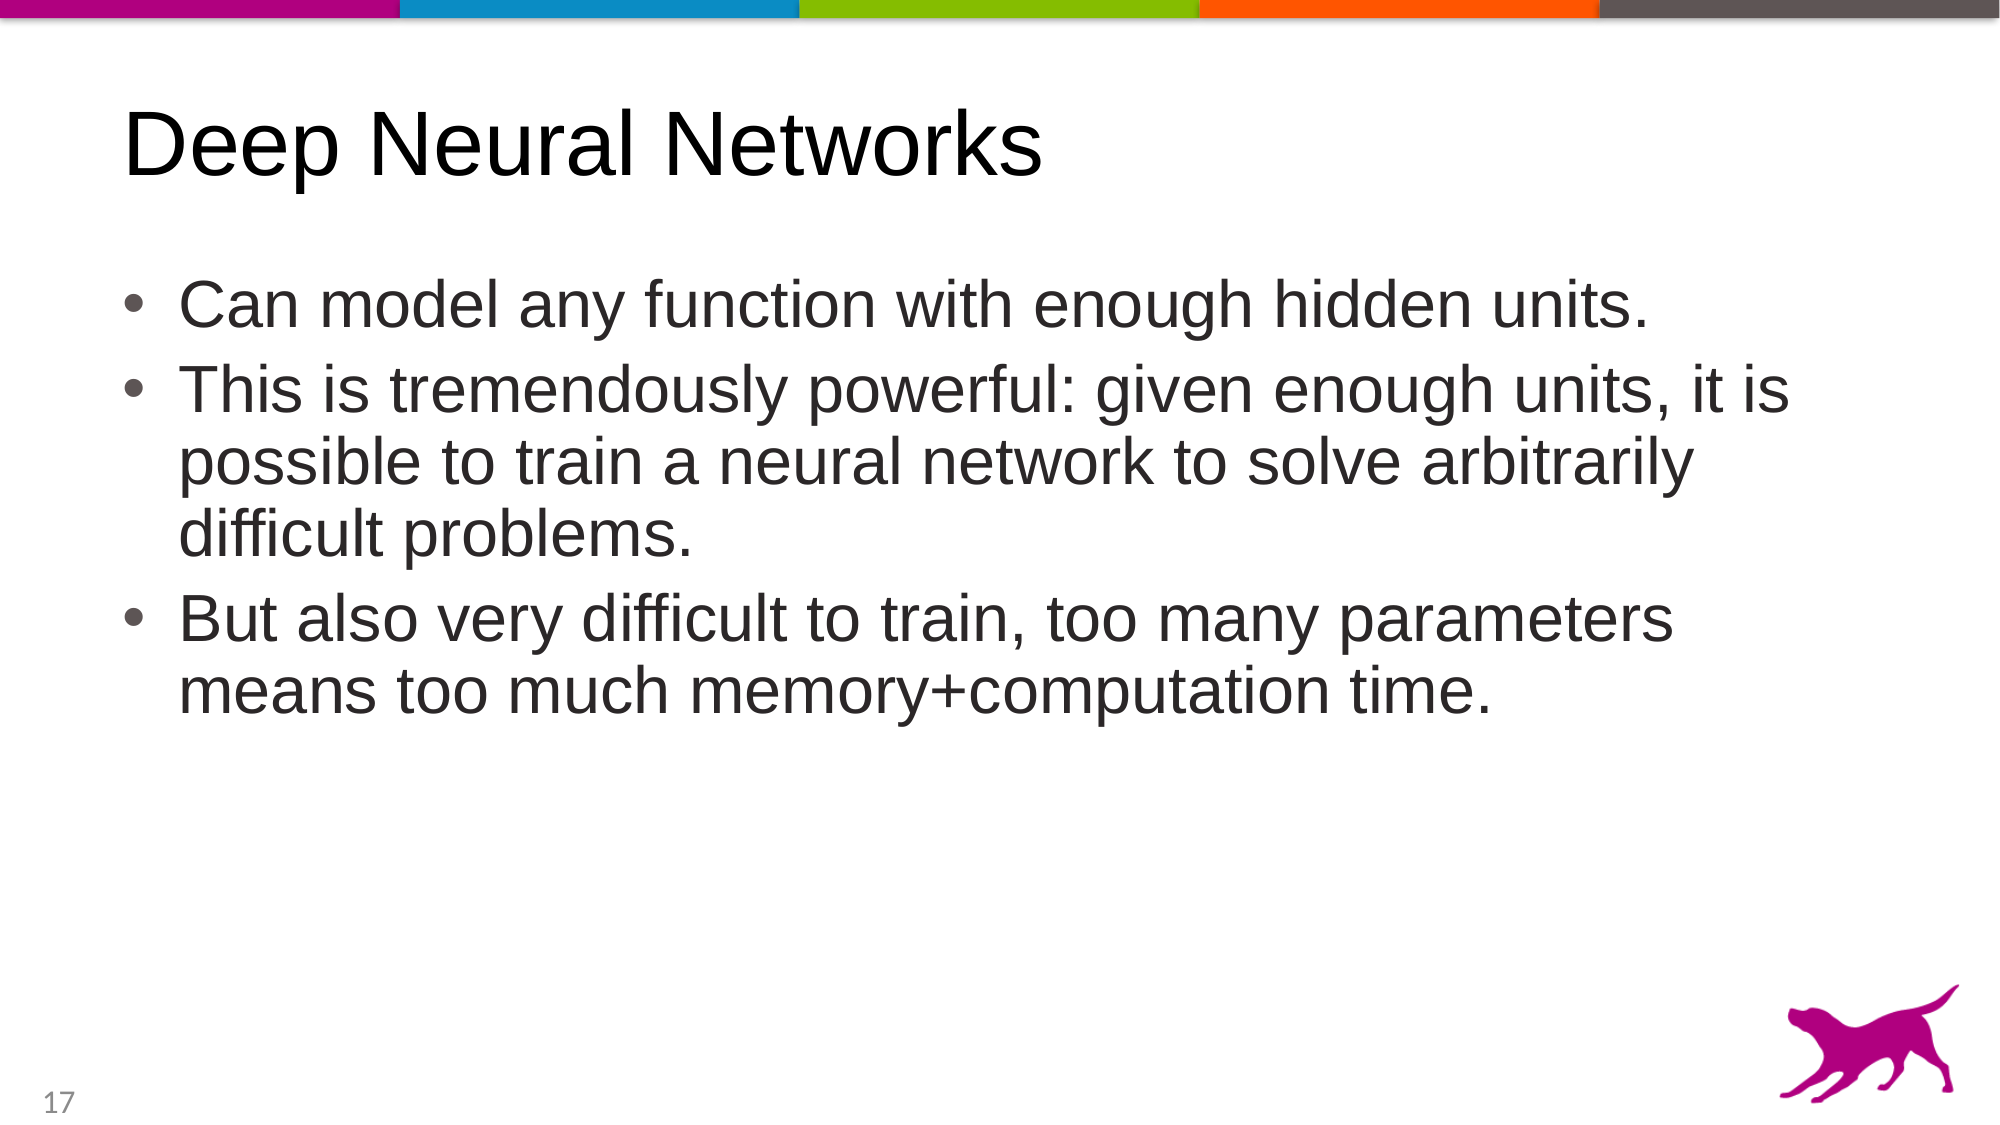

# Deep Neural Networks
Can model any function with enough hidden units.
This is tremendously powerful: given enough units, it is possible to train a neural network to solve arbitrarily difficult problems.
But also very difficult to train, too many parameters means too much memory+computation time.